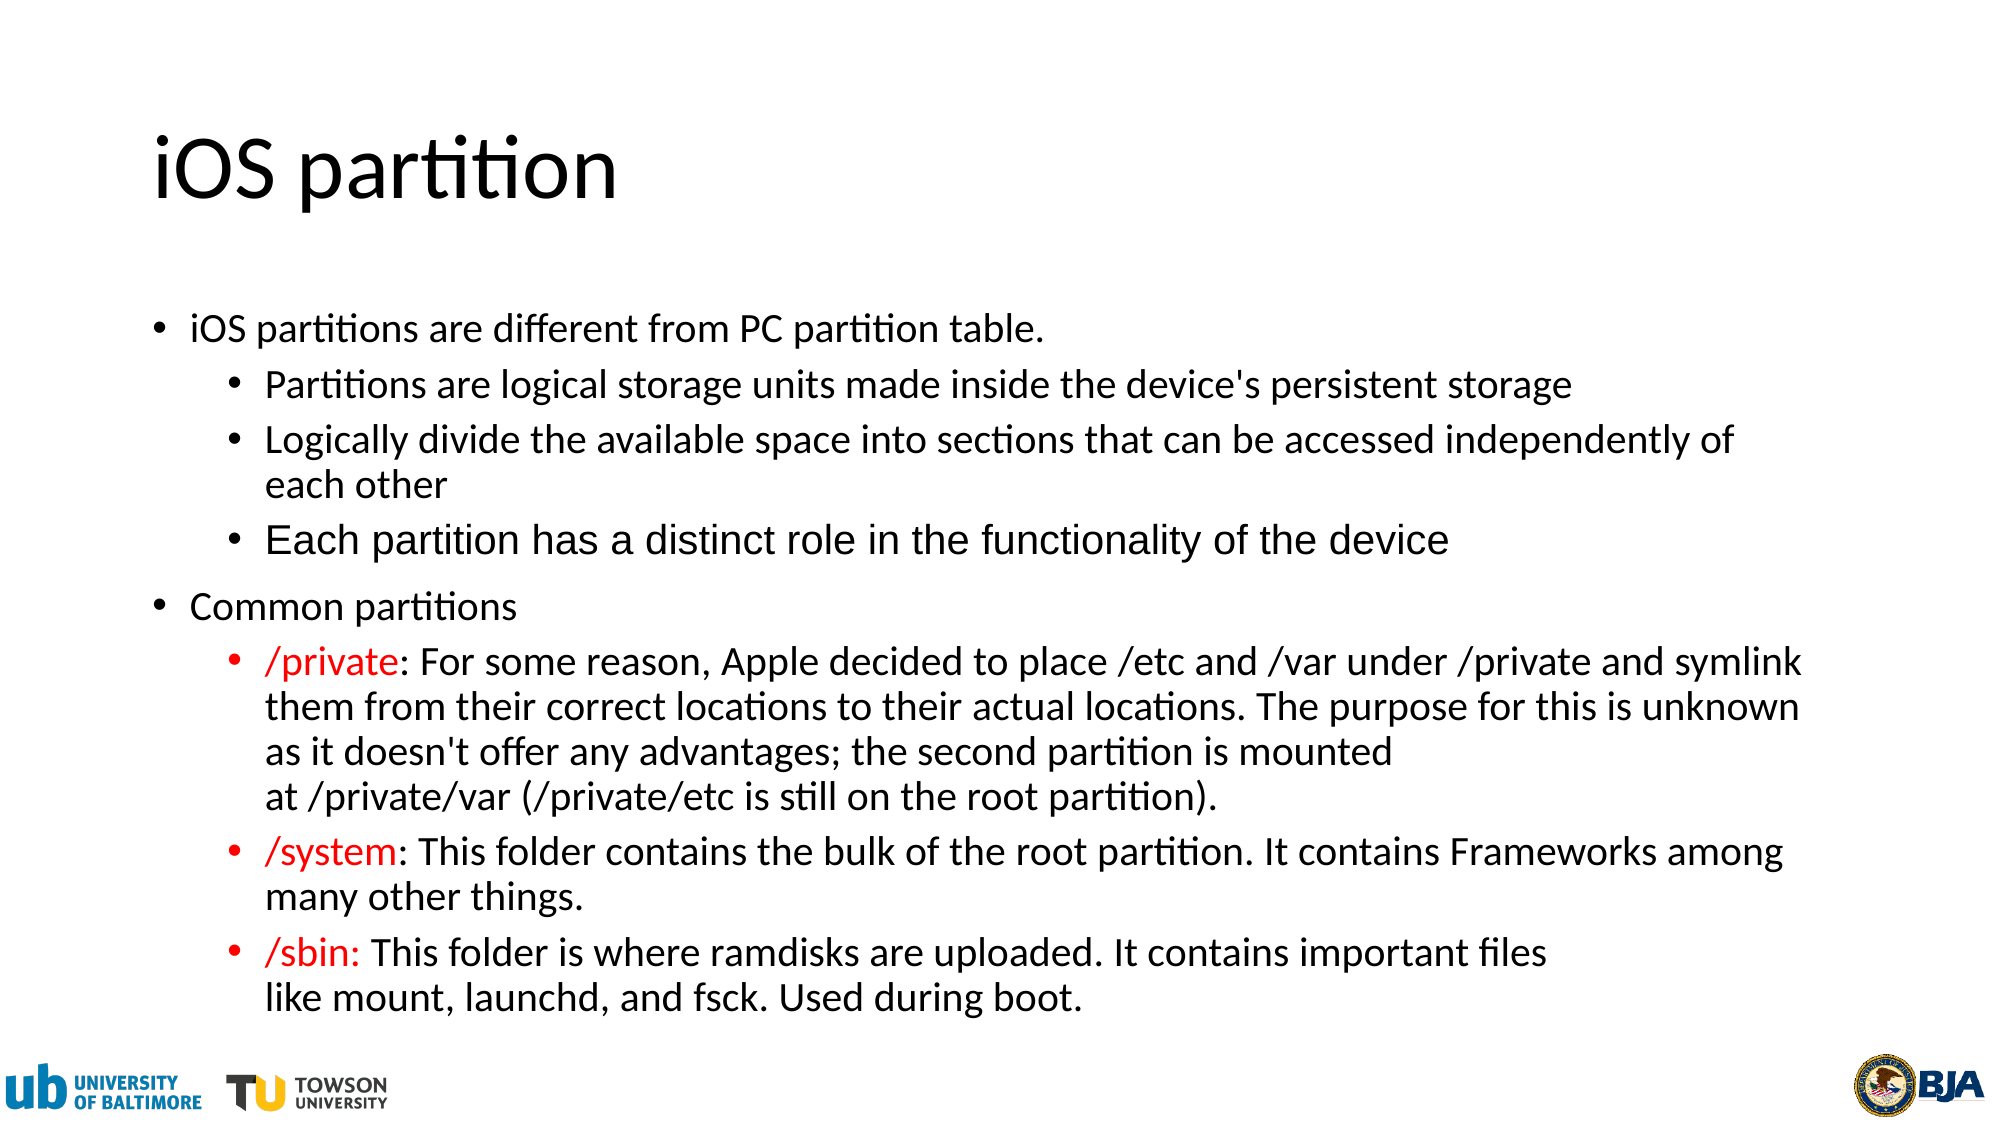

# iOS partition
iOS partitions are different from PC partition table.
Partitions are logical storage units made inside the device's persistent storage
Logically divide the available space into sections that can be accessed independently of each other
Each partition has a distinct role in the functionality of the device
Common partitions
/private: For some reason, Apple decided to place /etc and /var under /private and symlink them from their correct locations to their actual locations. The purpose for this is unknown as it doesn't offer any advantages; the second partition is mounted at /private/var (/private/etc is still on the root partition).
/system: This folder contains the bulk of the root partition. It contains Frameworks among many other things.
/sbin: This folder is where ramdisks are uploaded. It contains important files like mount, launchd, and fsck. Used during boot.